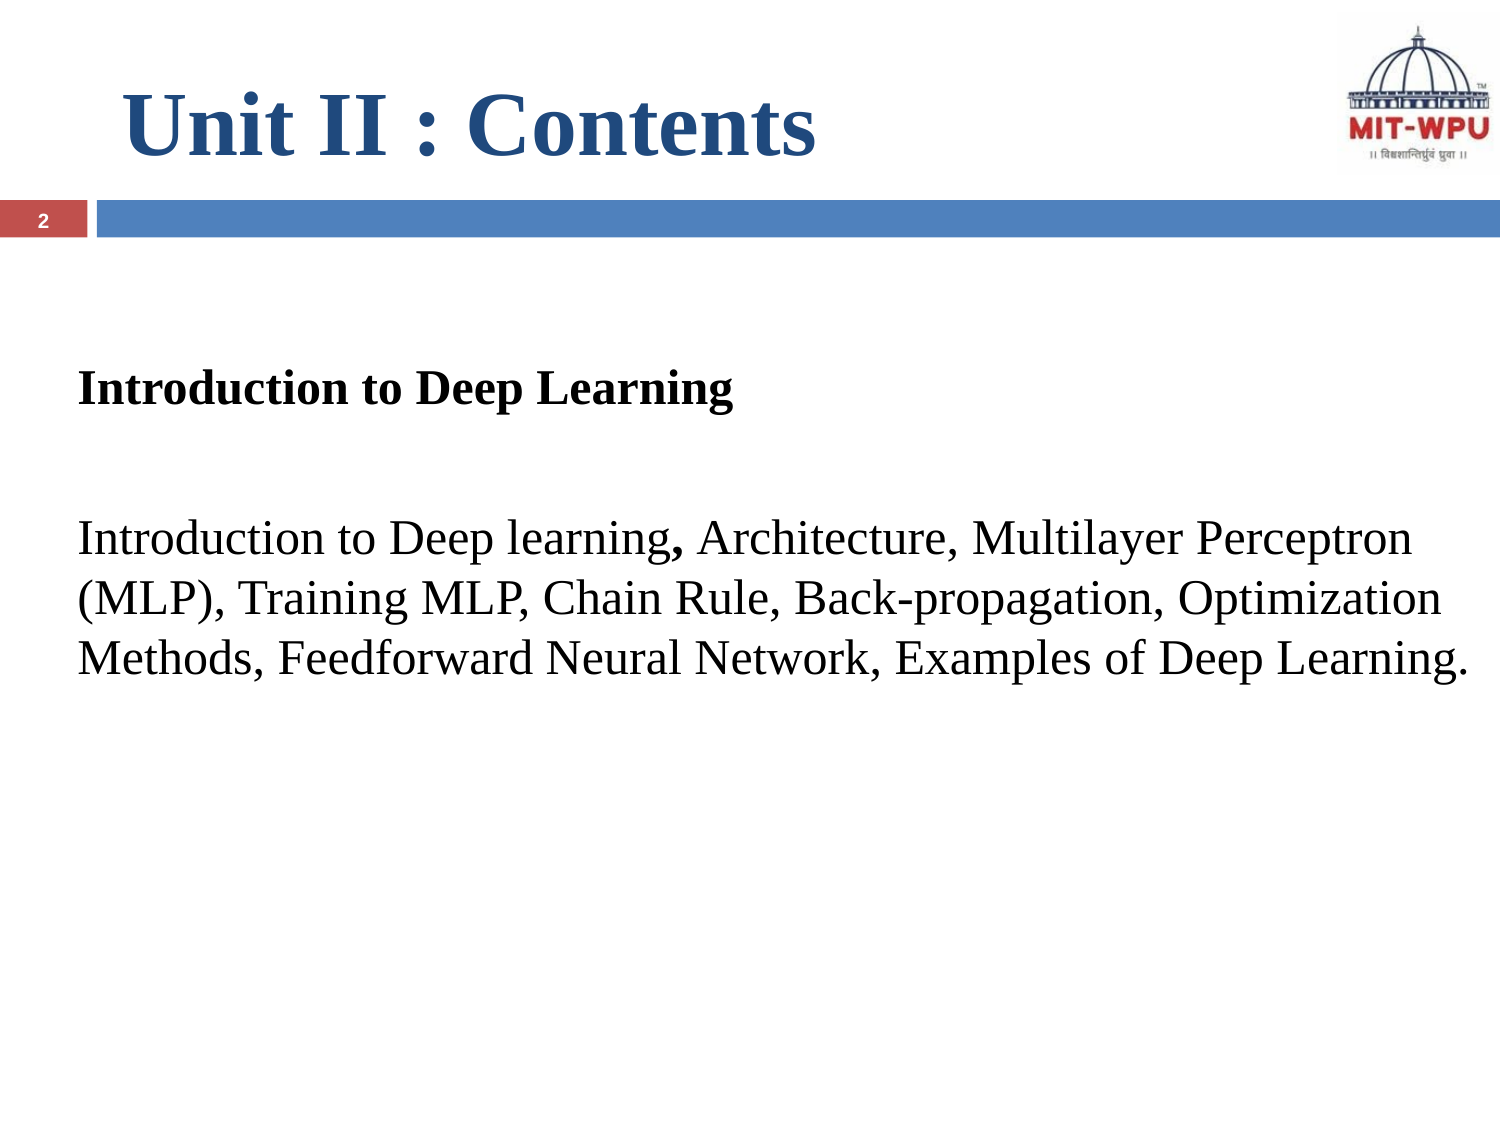

# Unit II : Contents
2

Introduction to Deep Learning

Introduction to Deep learning, Architecture, Multilayer Perceptron (MLP), Training MLP, Chain Rule, Back-propagation, Optimization Methods, Feedforward Neural Network, Examples of Deep Learning.